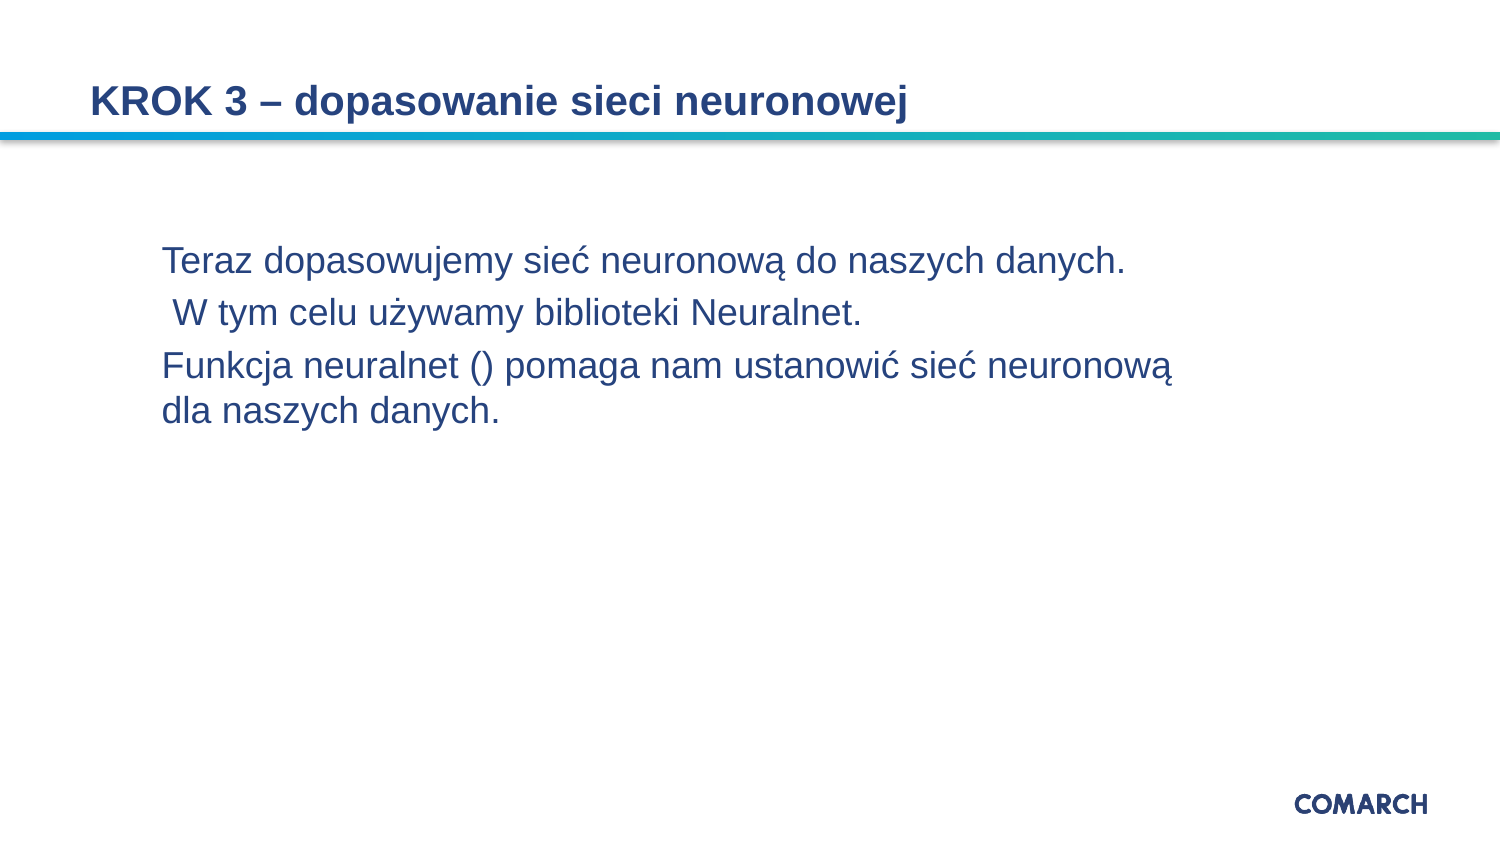

# KROK 3 – dopasowanie sieci neuronowej
Teraz dopasowujemy sieć neuronową do naszych danych.
 W tym celu używamy biblioteki Neuralnet.
Funkcja neuralnet () pomaga nam ustanowić sieć neuronową dla naszych danych.